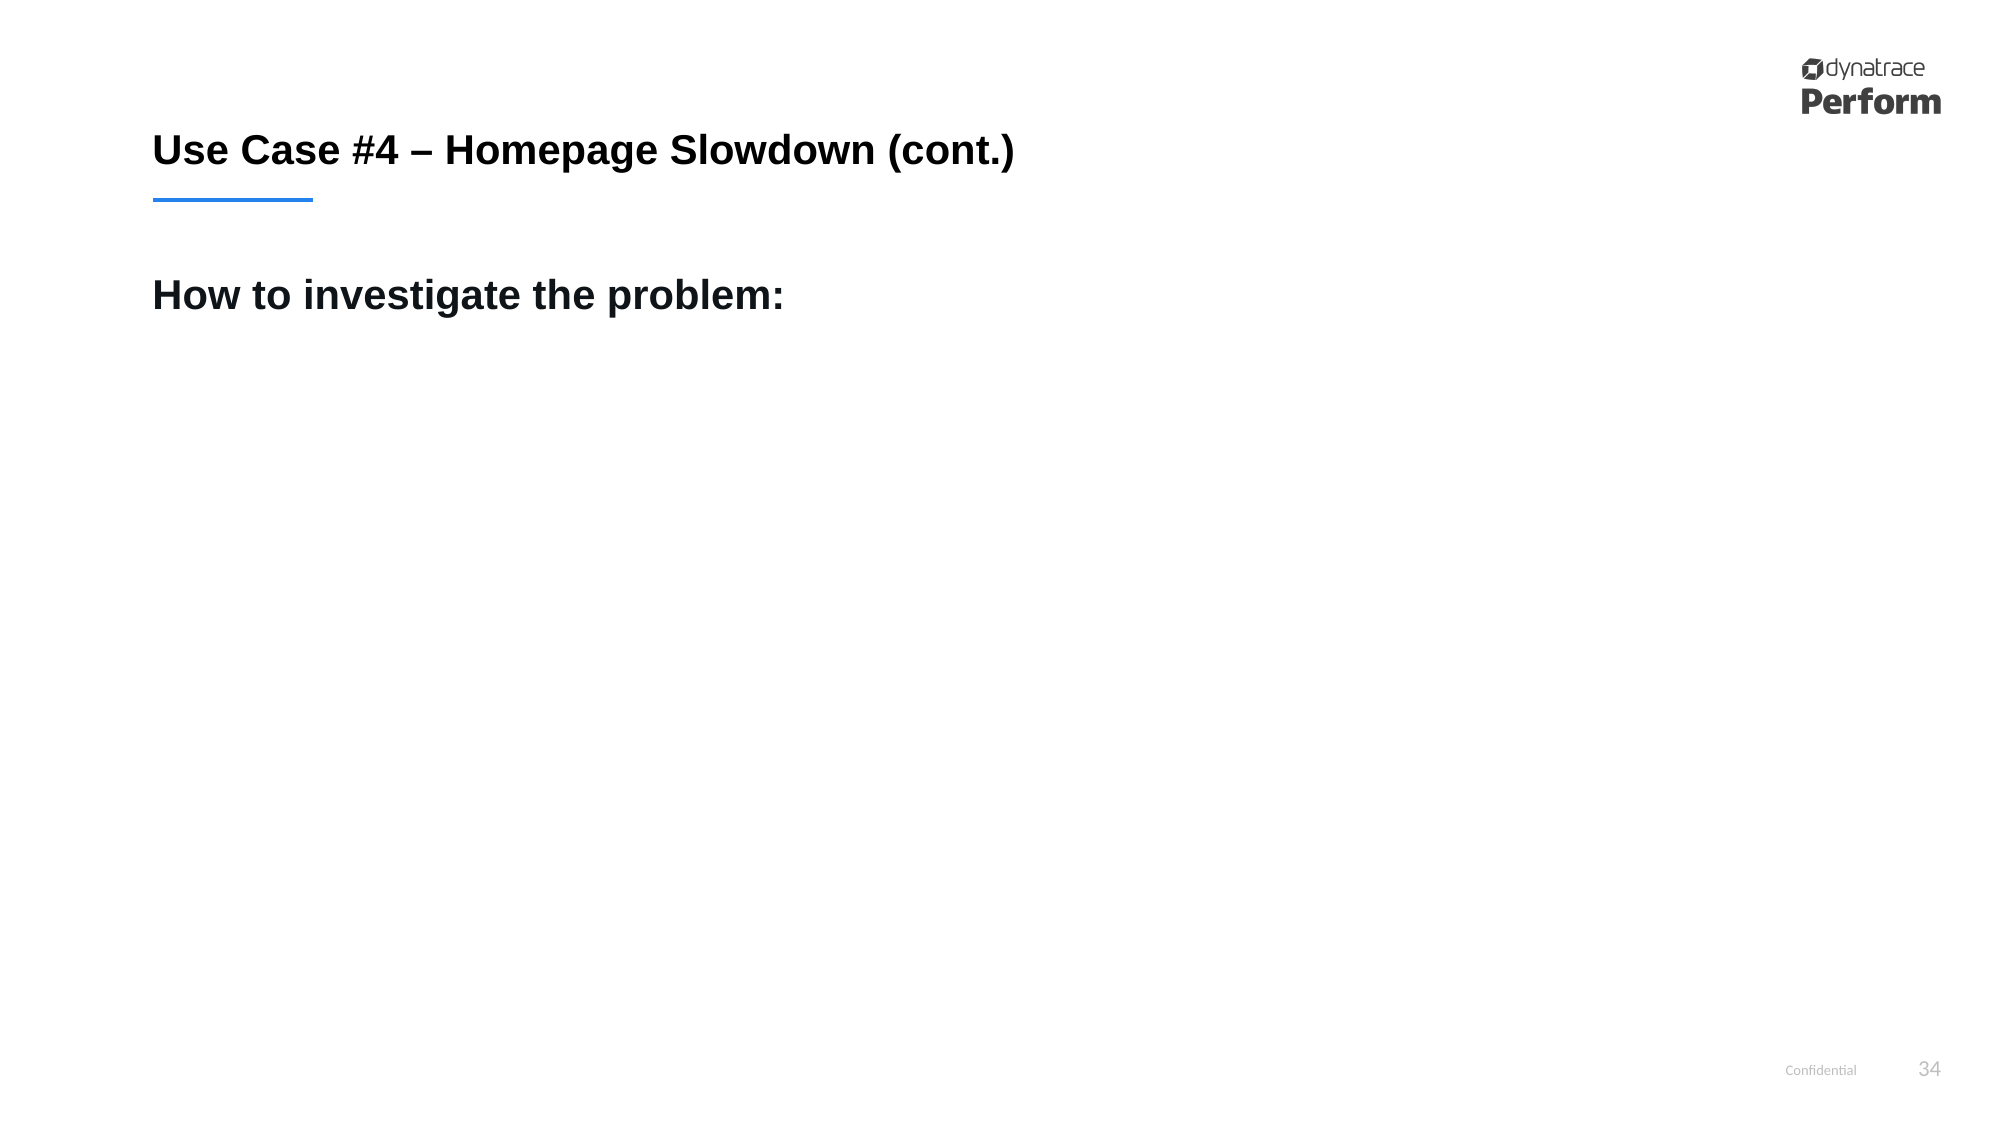

# Use Case #4 – Homepage Slowdown (cont.)
How to investigate the problem: